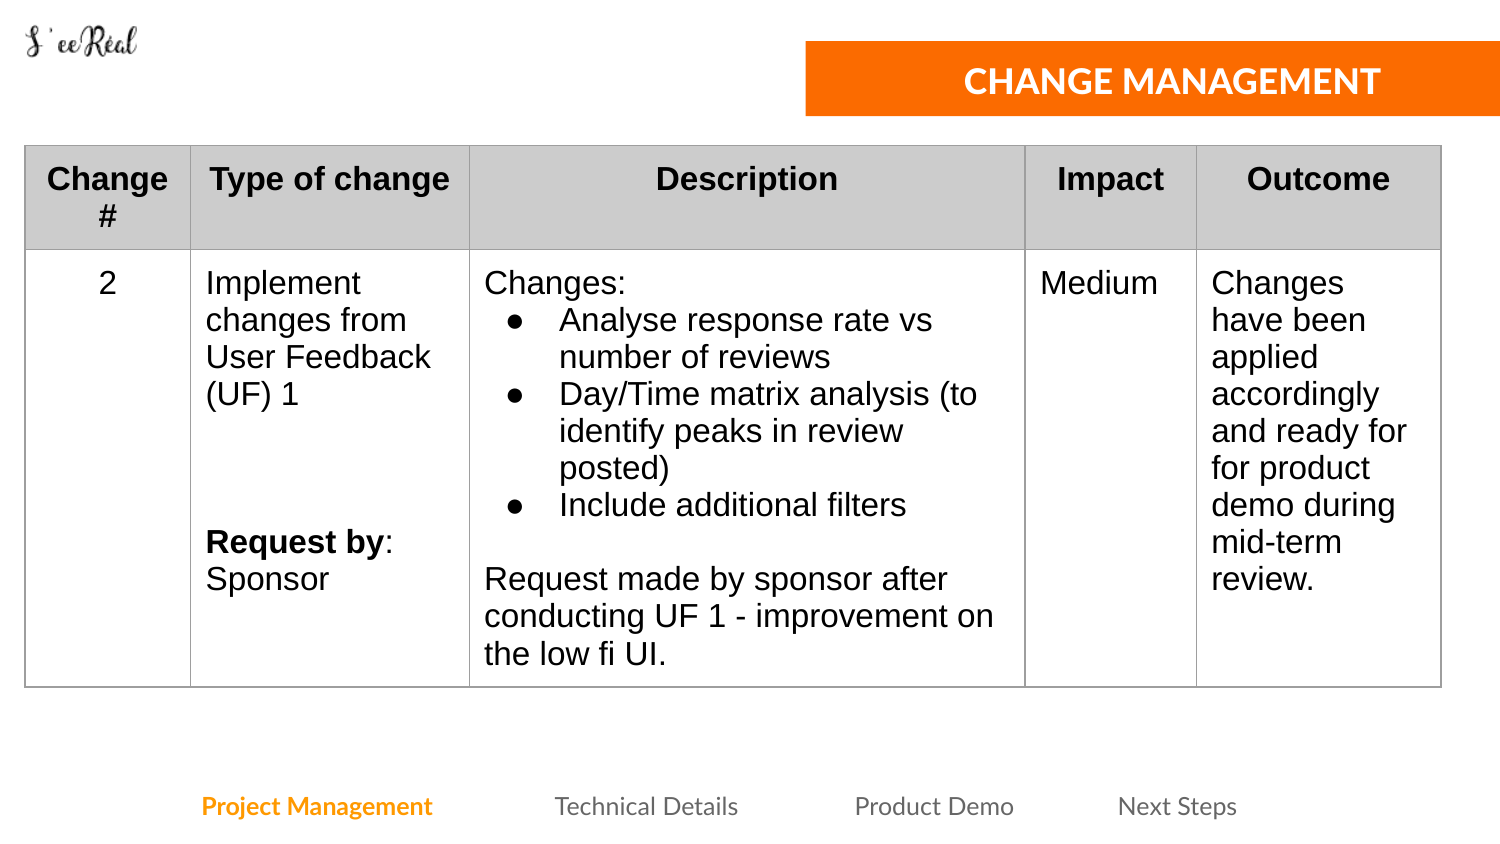

CHANGE MANAGEMENT
INTRODUCTION
INTRODUCTION
| Change # | Type of change | Description | Impact | Outcome |
| --- | --- | --- | --- | --- |
| 2 | Implement changes from User Feedback (UF) 1 Request by: Sponsor | Changes: Analyse response rate vs number of reviews Day/Time matrix analysis (to identify peaks in review posted) Include additional filters Request made by sponsor after conducting UF 1 - improvement on the low fi UI. | Medium | Changes have been applied accordingly and ready for for product demo during mid-term review. |
Project Management                   Technical Details                  Product Demo                Next Steps